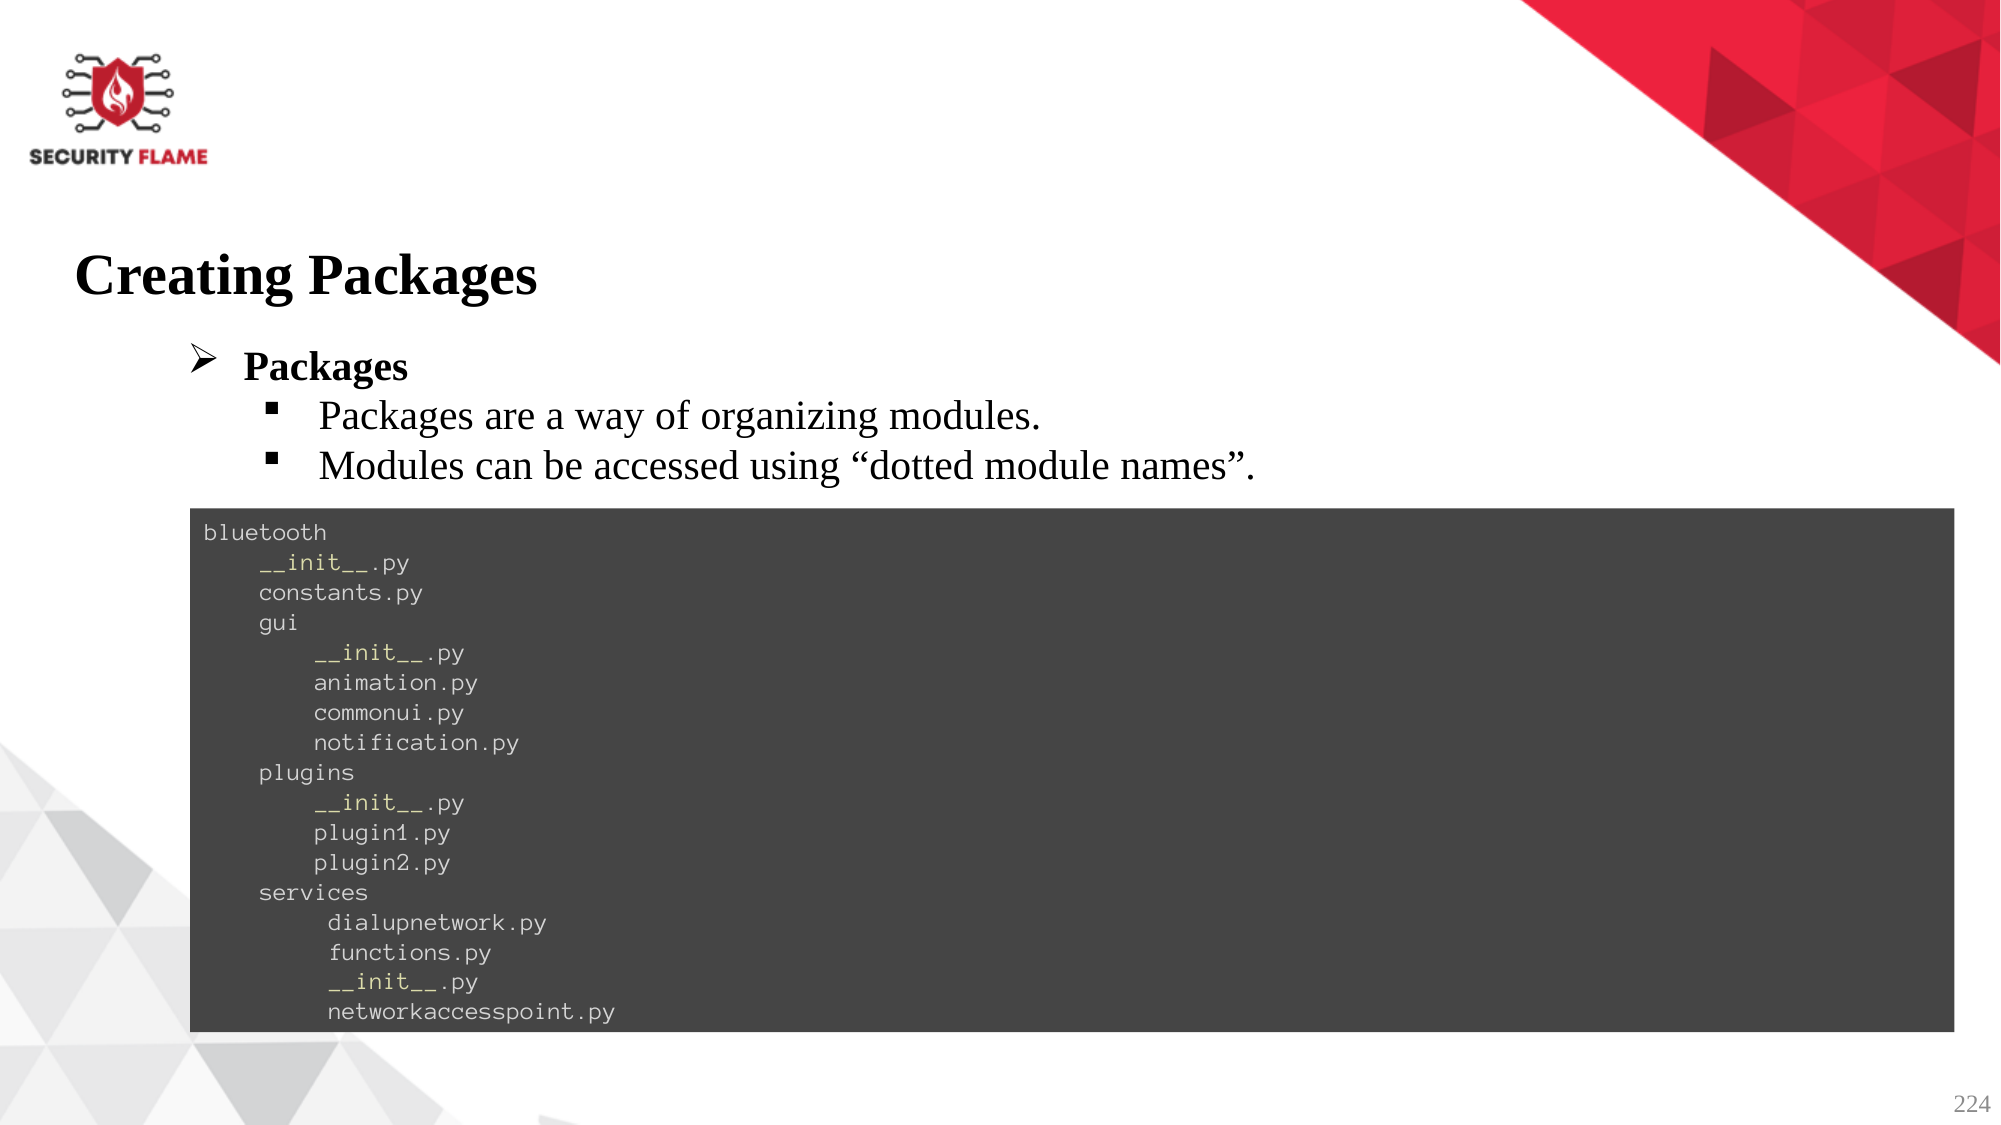

Creating Packages
Packages
Packages are a way of organizing modules.
Modules can be accessed using “dotted module names”.
bluetooth
    __init__.py
    constants.py
    gui
        __init__.py
        animation.py
        commonui.py
        notification.py
    plugins
        __init__.py
        plugin1.py
        plugin2.py
    services
         dialupnetwork.py
         functions.py
         __init__.py
         networkaccesspoint.py
224